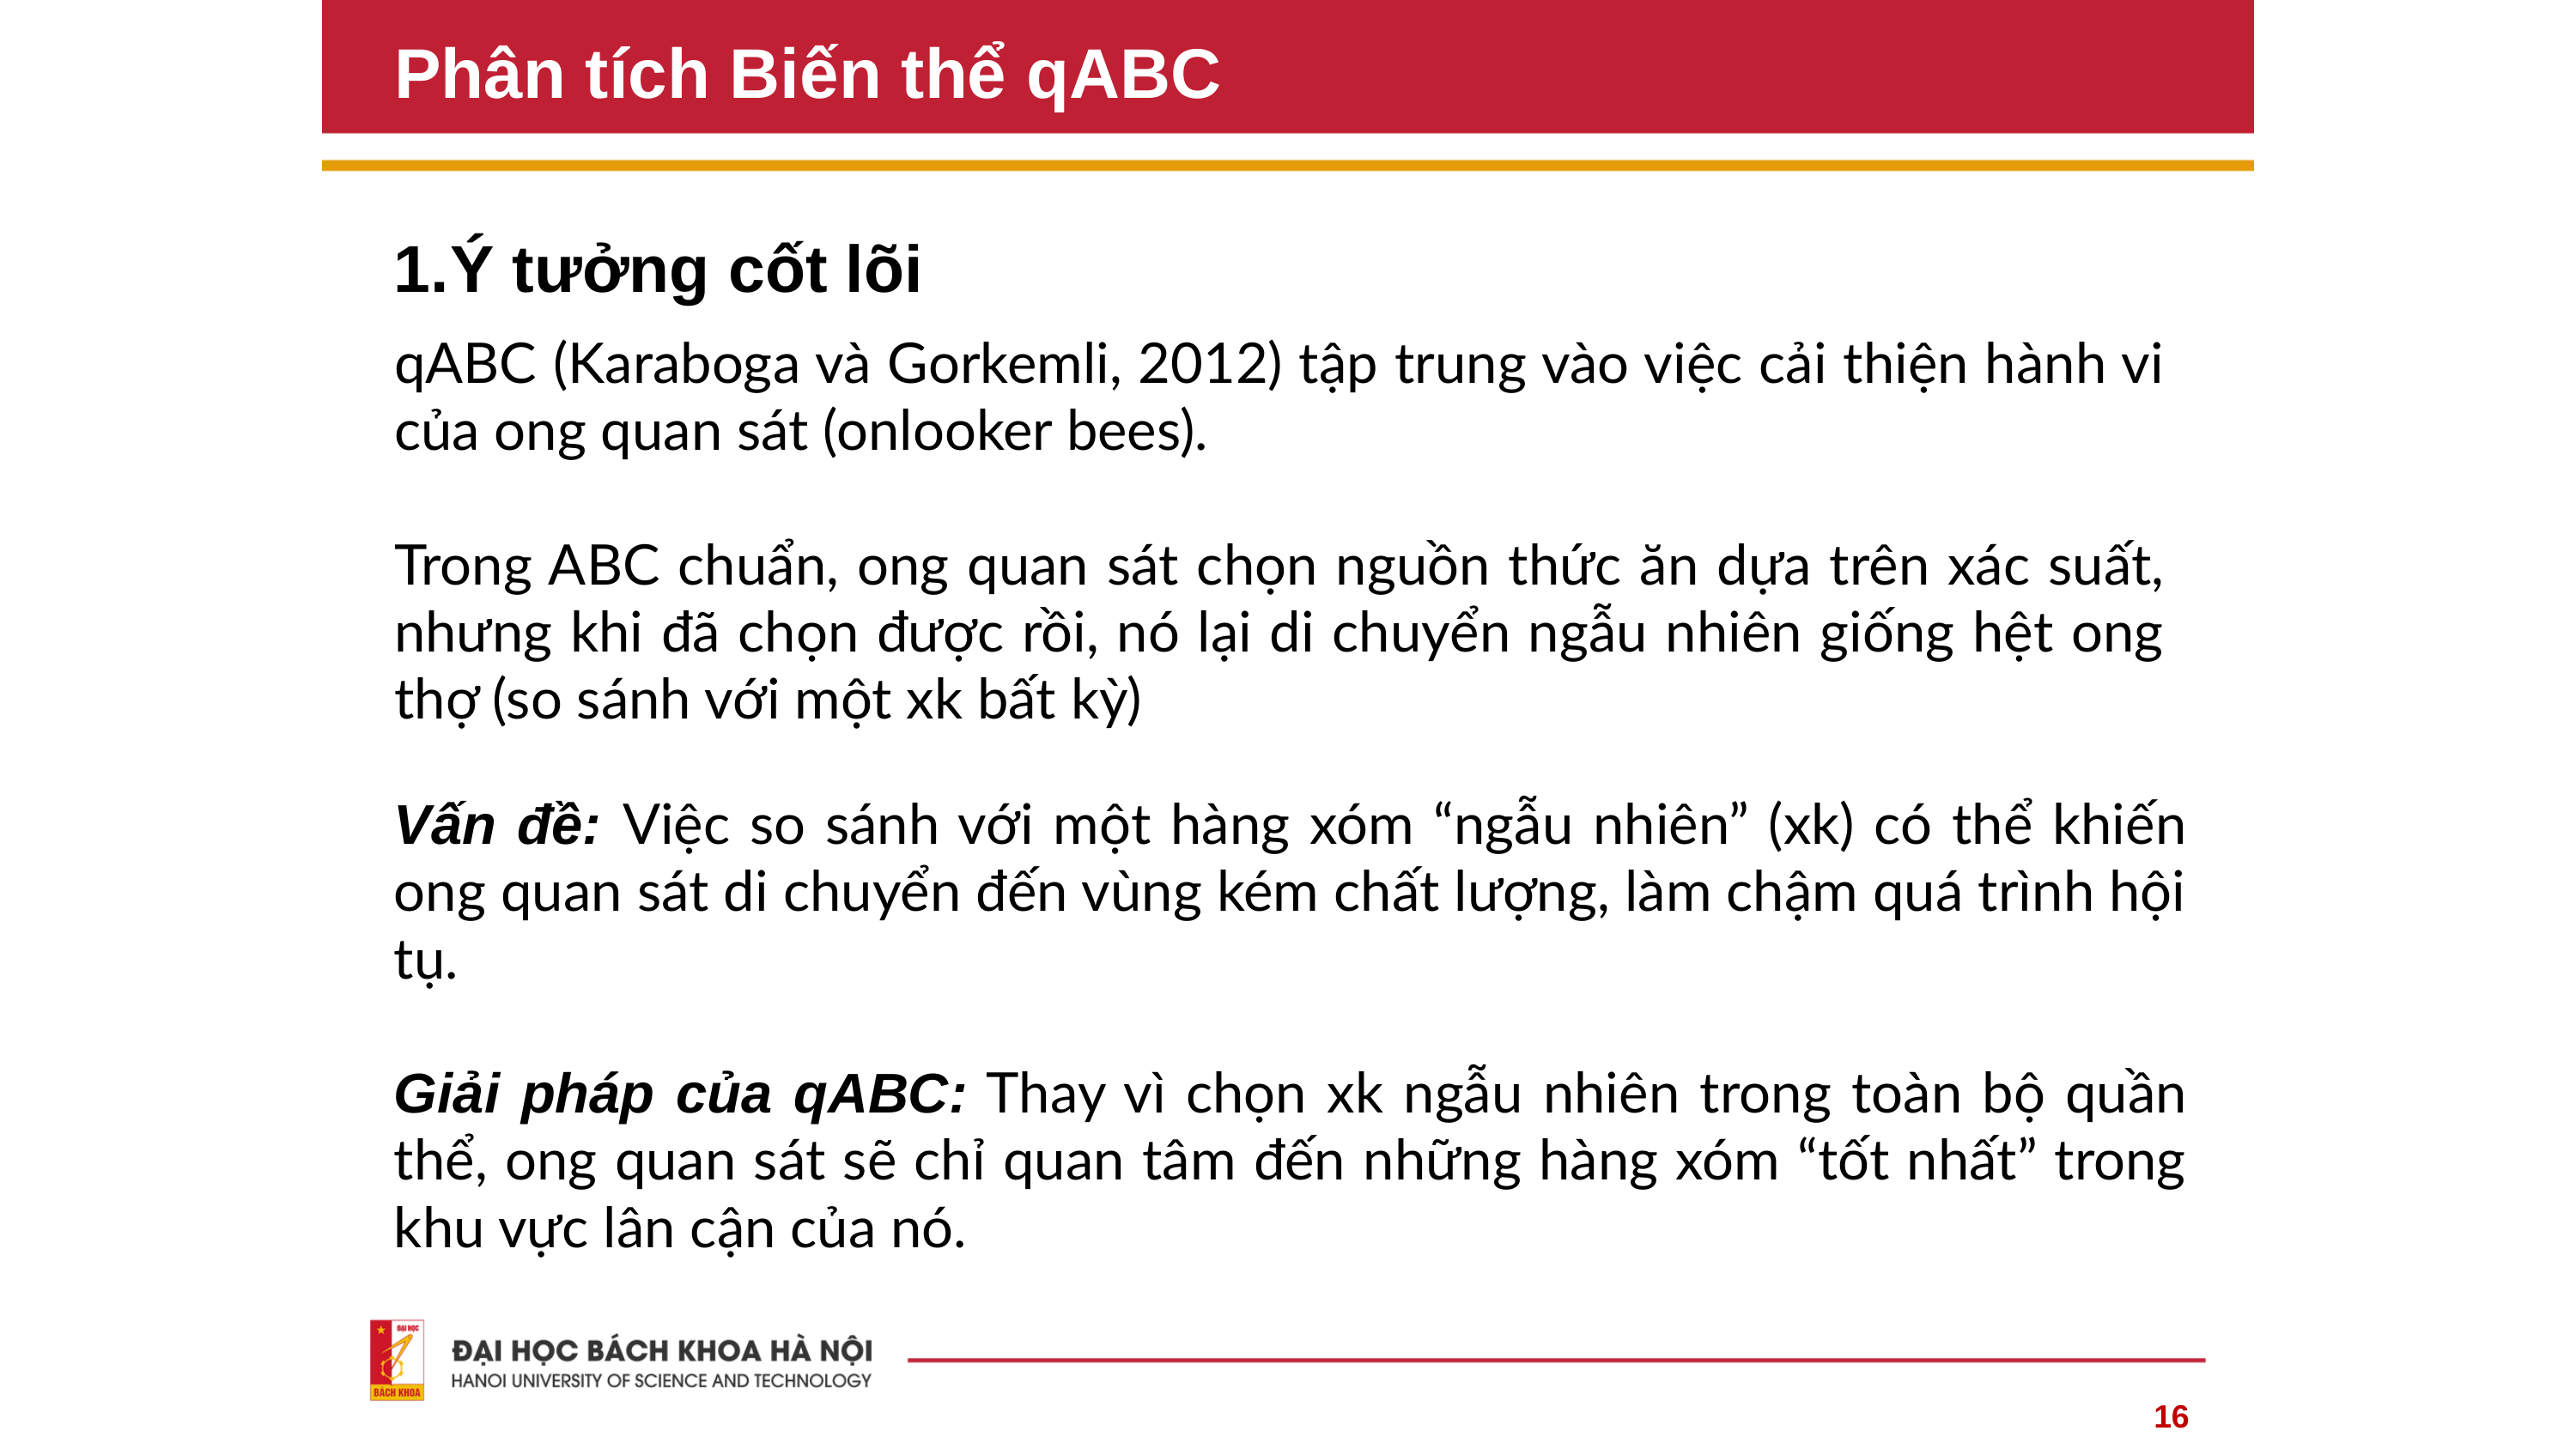

Phân tích Biến thể qABC
Ý tưởng cốt lõi
qABC (Karaboga và Gorkemli, 2012) tập trung vào việc cải thiện hành vi của ong quan sát (onlooker bees).

Trong ABC chuẩn, ong quan sát chọn nguồn thức ăn dựa trên xác suất, nhưng khi đã chọn được rồi, nó lại di chuyển ngẫu nhiên giống hệt ong thợ (so sánh với một xk bất kỳ)
Vấn đề: Việc so sánh với một hàng xóm “ngẫu nhiên” (xk) có thể khiến ong quan sát di chuyển đến vùng kém chất lượng, làm chậm quá trình hội tụ.

Giải pháp của qABC: Thay vì chọn xk ngẫu nhiên trong toàn bộ quần thể, ong quan sát sẽ chỉ quan tâm đến những hàng xóm “tốt nhất” trong khu vực lân cận của nó.
16